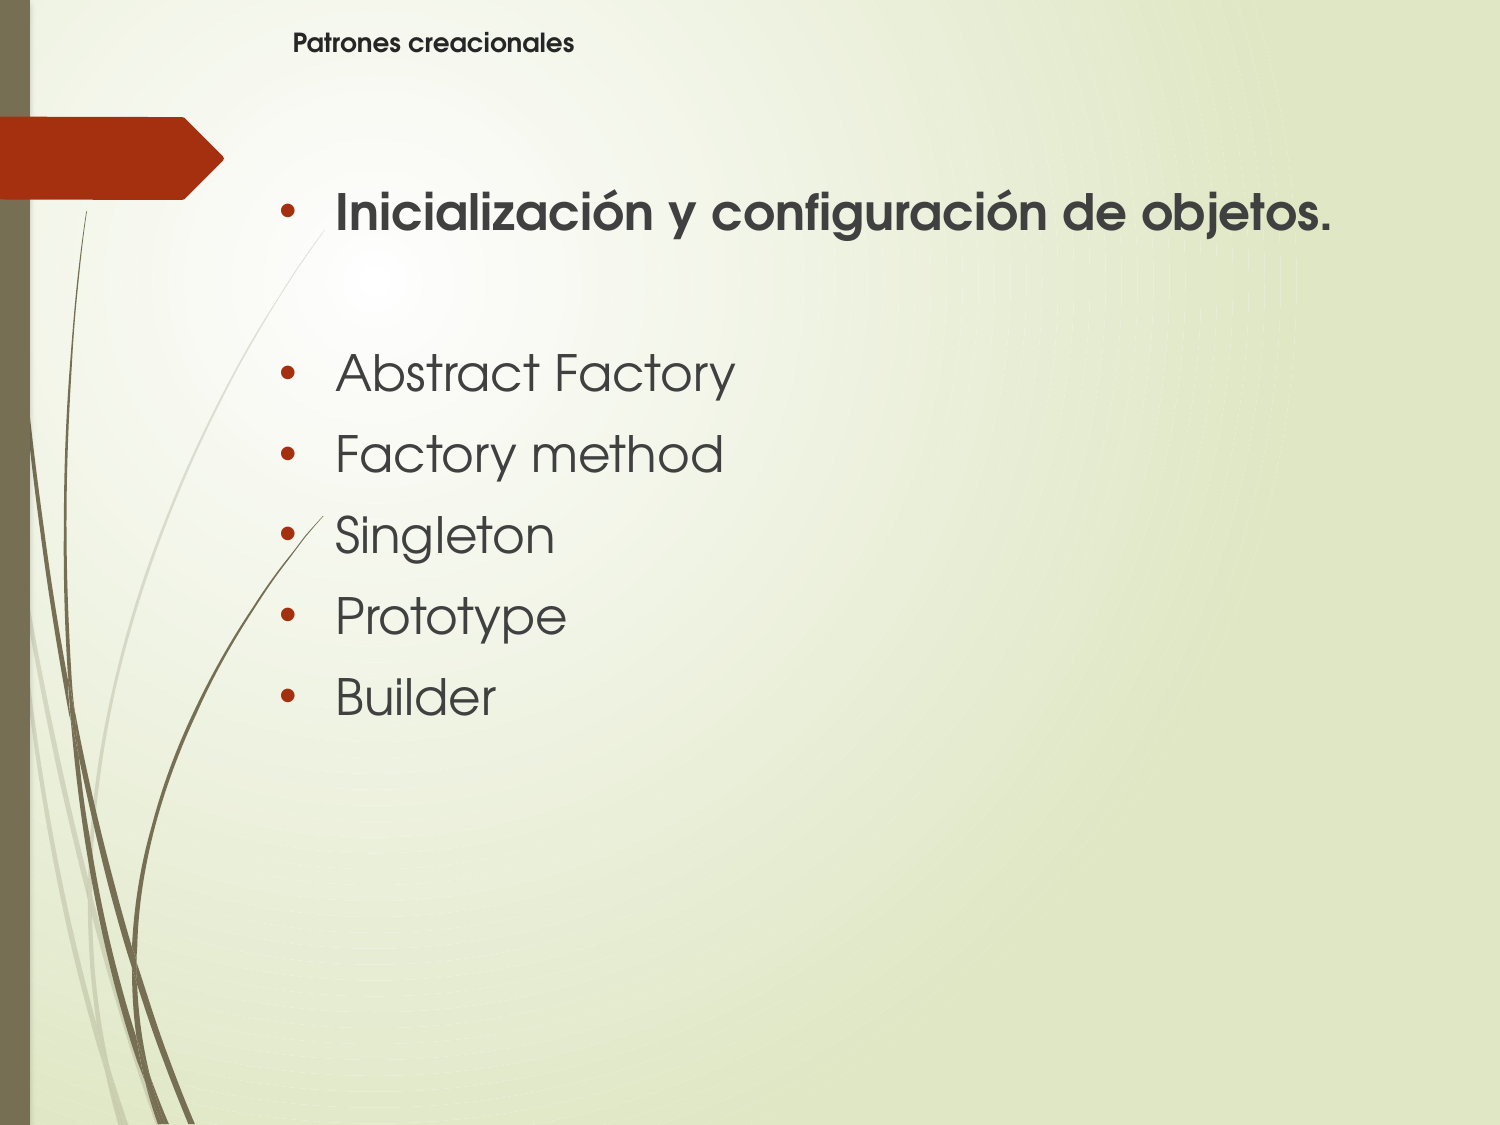

# Patrones creacionales
Inicialización y configuración de objetos.

Abstract Factory
Factory method
Singleton
Prototype
Builder